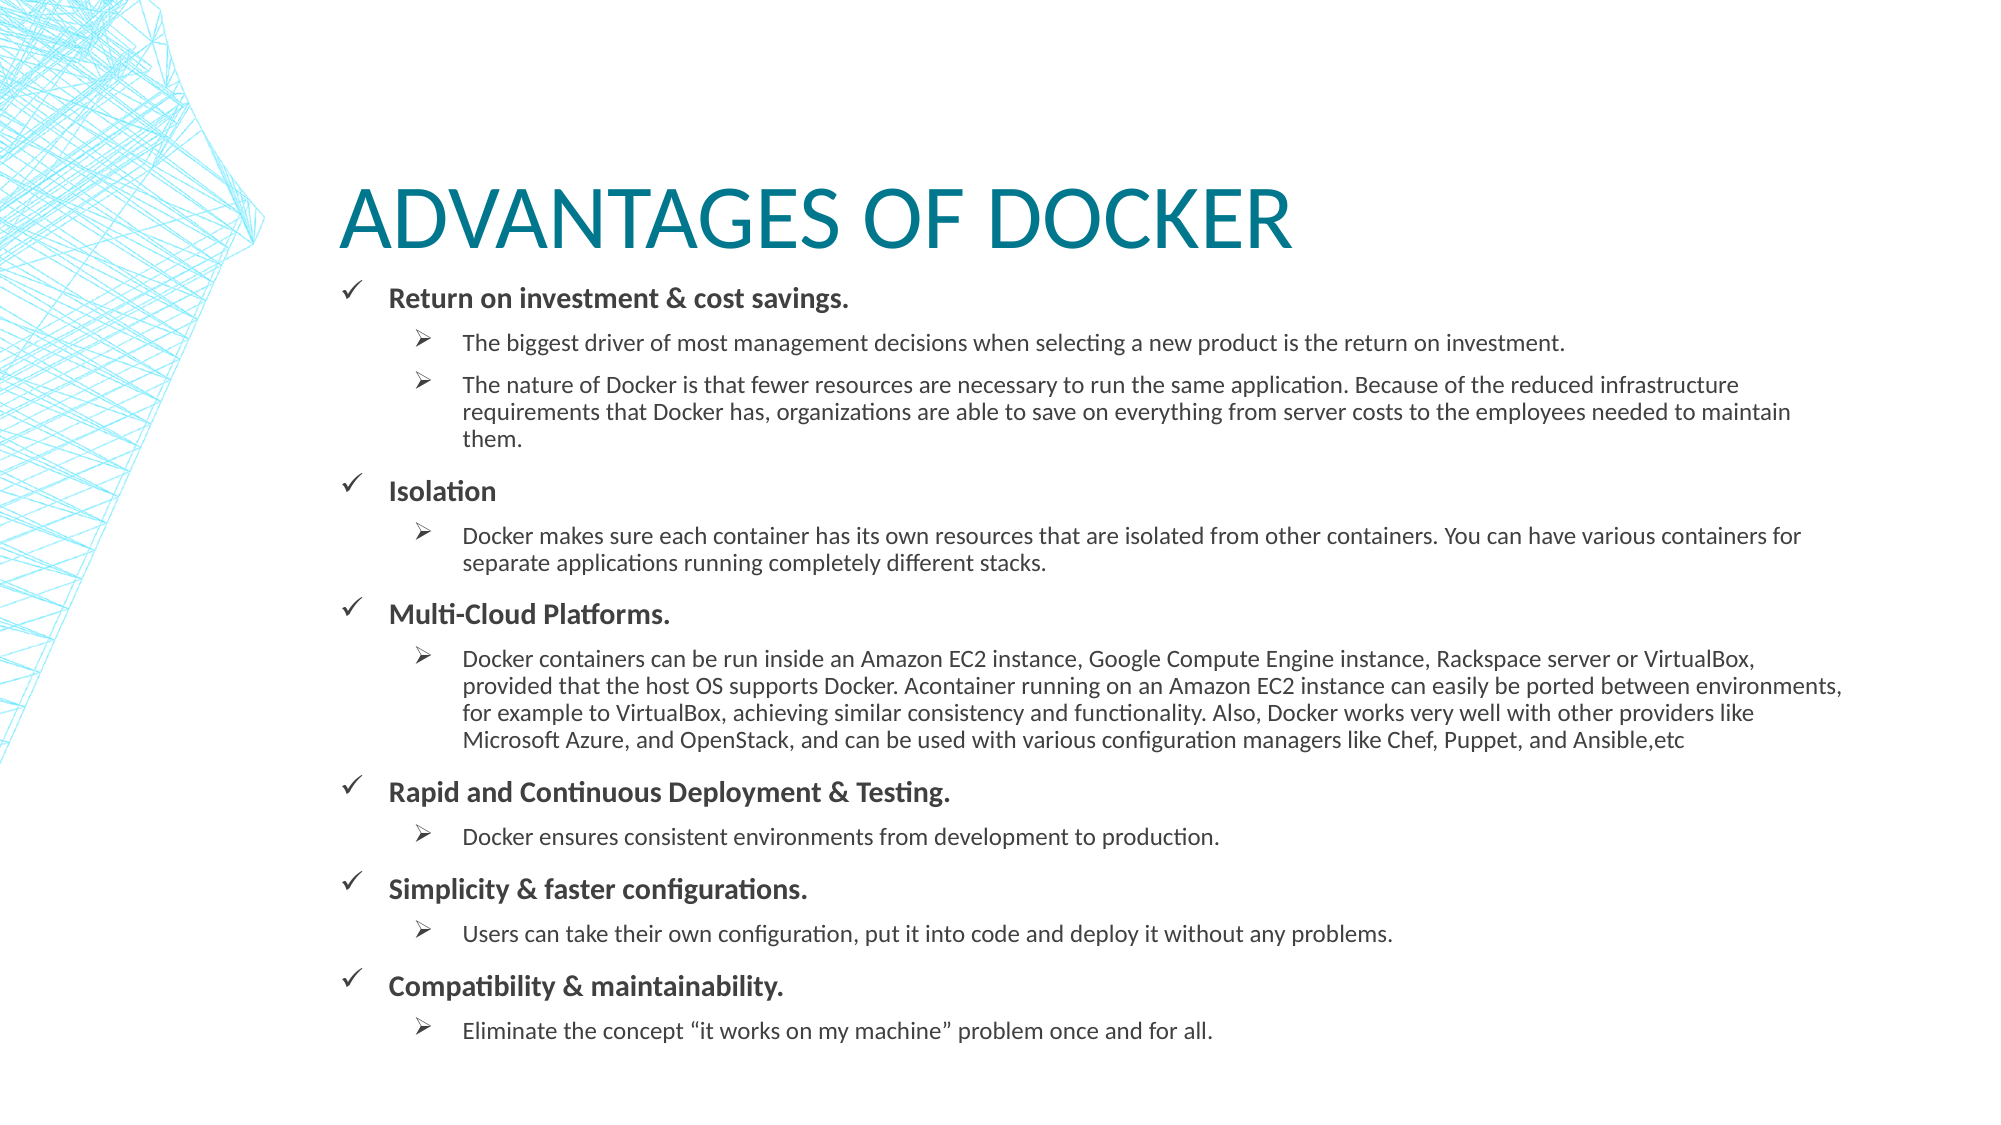

# Advantages of docker
Return on investment & cost savings.
The biggest driver of most management decisions when selecting a new product is the return on investment.
The nature of Docker is that fewer resources are necessary to run the same application. Because of the reduced infrastructure requirements that Docker has, organizations are able to save on everything from server costs to the employees needed to maintain them.
Isolation
Docker makes sure each container has its own resources that are isolated from other containers. You can have various containers for separate applications running completely different stacks.
Multi-Cloud Platforms.
Docker containers can be run inside an Amazon EC2 instance, Google Compute Engine instance, Rackspace server or VirtualBox, provided that the host OS supports Docker. Acontainer running on an Amazon EC2 instance can easily be ported between environments, for example to VirtualBox, achieving similar consistency and functionality. Also, Docker works very well with other providers like Microsoft Azure, and OpenStack, and can be used with various configuration managers like Chef, Puppet, and Ansible,etc
Rapid and Continuous Deployment & Testing.
Docker ensures consistent environments from development to production.
Simplicity & faster configurations.
Users can take their own configuration, put it into code and deploy it without any problems.
Compatibility & maintainability.
Eliminate the concept “it works on my machine” problem once and for all.